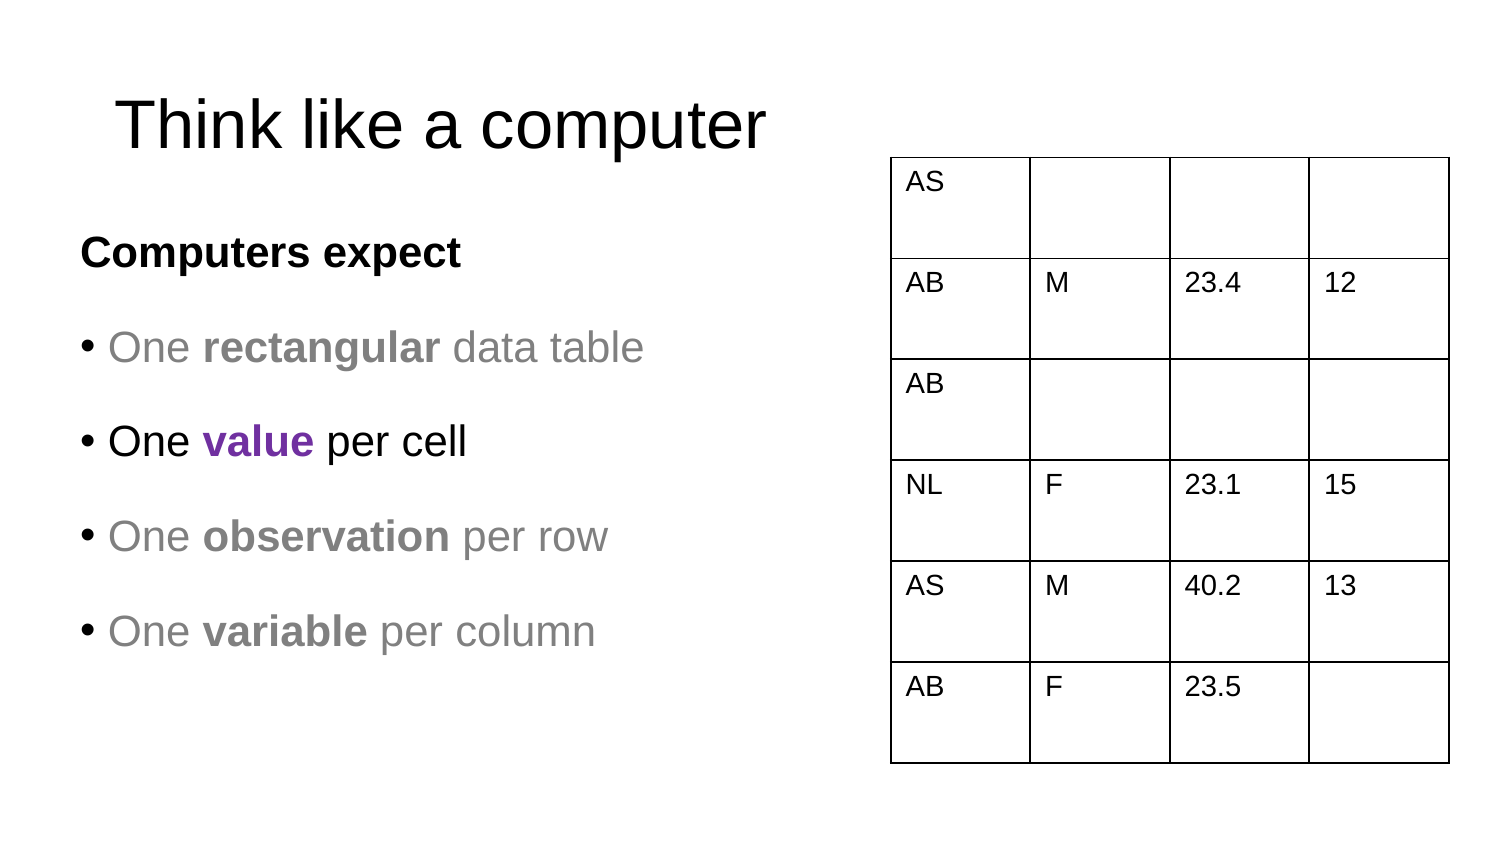

# Think like a computer
| AS |  |  |  |
| --- | --- | --- | --- |
| AB | M | 23.4 | 12 |
| AB |  |  |  |
| NL | F | 23.1 | 15 |
| AS | M | 40.2 | 13 |
| AB | F | 23.5 |  |
Computers expect

One rectangular data table

One value per cell

One observation per row

One variable per column